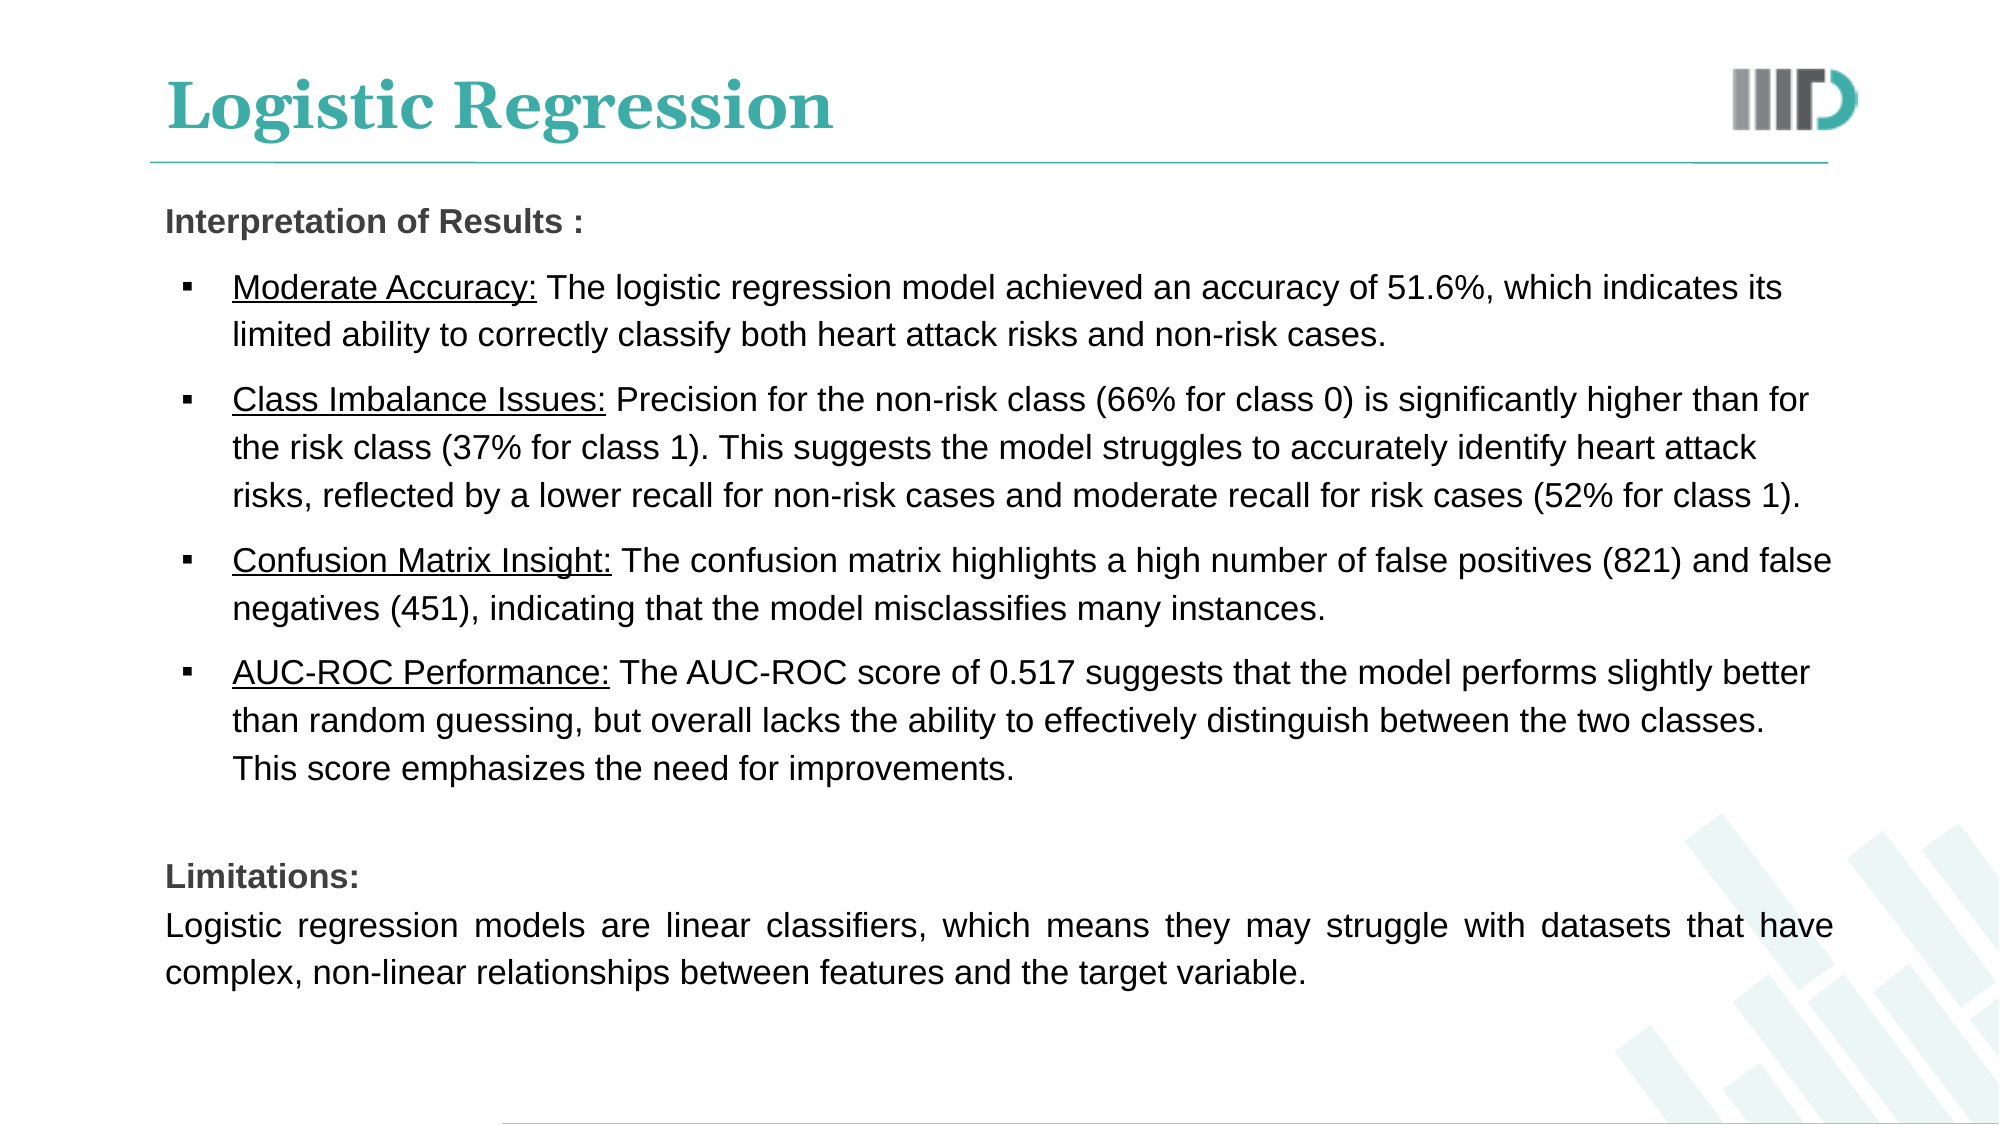

# Logistic Regression
Interpretation of Results :
Moderate Accuracy: The logistic regression model achieved an accuracy of 51.6%, which indicates its limited ability to correctly classify both heart attack risks and non-risk cases.
Class Imbalance Issues: Precision for the non-risk class (66% for class 0) is significantly higher than for the risk class (37% for class 1). This suggests the model struggles to accurately identify heart attack risks, reflected by a lower recall for non-risk cases and moderate recall for risk cases (52% for class 1).
Confusion Matrix Insight: The confusion matrix highlights a high number of false positives (821) and false negatives (451), indicating that the model misclassifies many instances.
AUC-ROC Performance: The AUC-ROC score of 0.517 suggests that the model performs slightly better than random guessing, but overall lacks the ability to effectively distinguish between the two classes. This score emphasizes the need for improvements.

Limitations:
Logistic regression models are linear classifiers, which means they may struggle with datasets that have complex, non-linear relationships between features and the target variable.